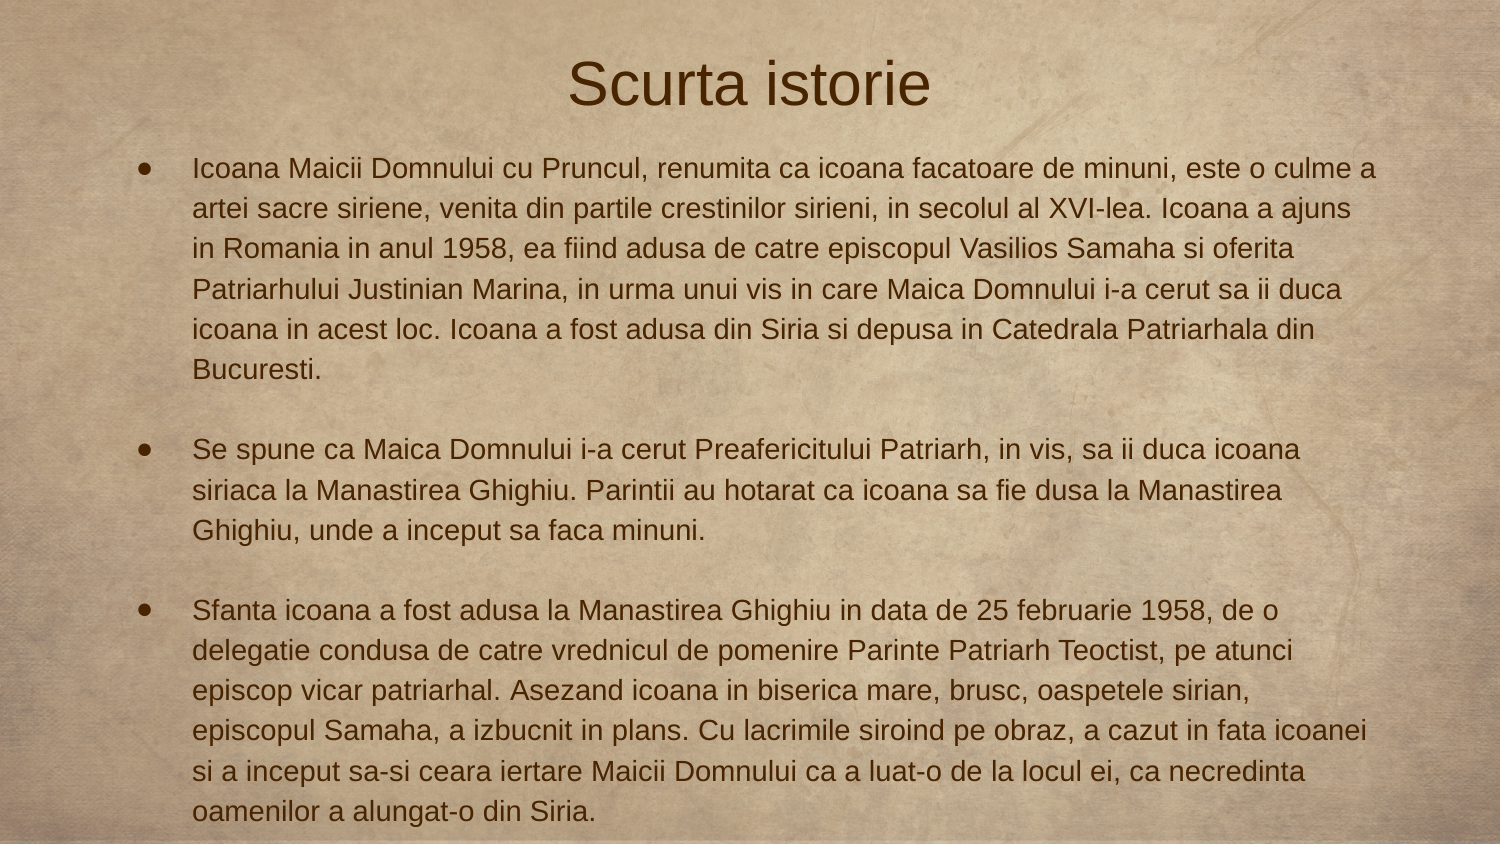

# Scurta istorie
Icoana Maicii Domnului cu Pruncul, renumita ca icoana facatoare de minuni, este o culme a artei sacre siriene, venita din partile crestinilor sirieni, in secolul al XVI-lea. Icoana a ajuns in Romania in anul 1958, ea fiind adusa de catre episcopul Vasilios Samaha si oferita Patriarhului Justinian Marina, in urma unui vis in care Maica Domnului i-a cerut sa ii duca icoana in acest loc. Icoana a fost adusa din Siria si depusa in Catedrala Patriarhala din Bucuresti.

Se spune ca Maica Domnului i-a cerut Preafericitului Patriarh, in vis, sa ii duca icoana siriaca la Manastirea Ghighiu. Parintii au hotarat ca icoana sa fie dusa la Manastirea Ghighiu, unde a inceput sa faca minuni.

Sfanta icoana a fost adusa la Manastirea Ghighiu in data de 25 februarie 1958, de o delegatie condusa de catre vrednicul de pomenire Parinte Patriarh Teoctist, pe atunci episcop vicar patriarhal. Asezand icoana in biserica mare, brusc, oaspetele sirian, episcopul Samaha, a izbucnit in plans. Cu lacrimile siroind pe obraz, a cazut in fata icoanei si a inceput sa-si ceara iertare Maicii Domnului ca a luat-o de la locul ei, ca necredinta oamenilor a alungat-o din Siria.